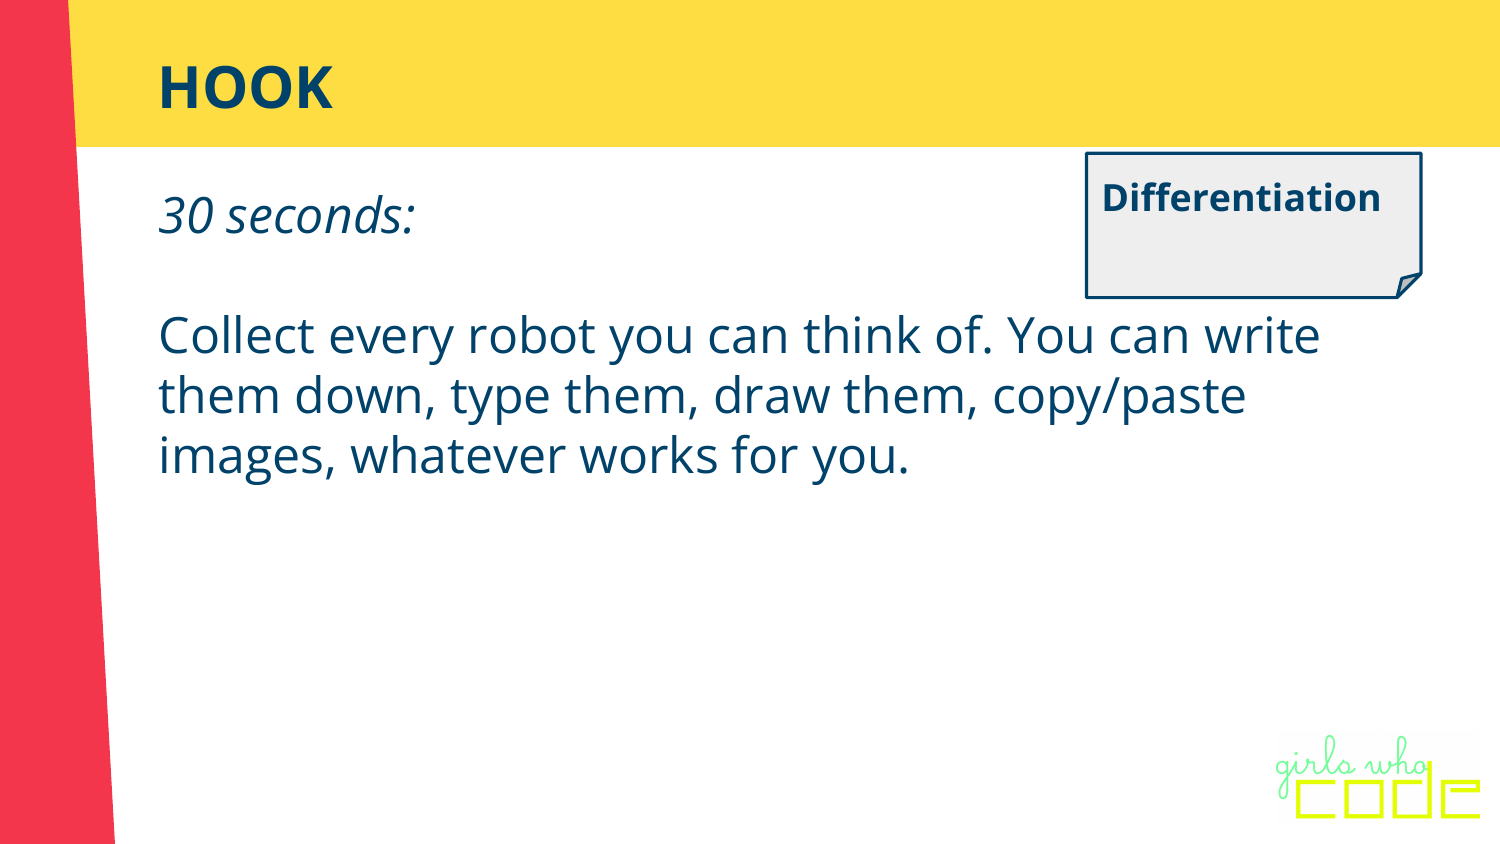

# HOOK
Differentiation

30 seconds:

Collect every robot you can think of. You can write them down, type them, draw them, copy/paste images, whatever works for you.